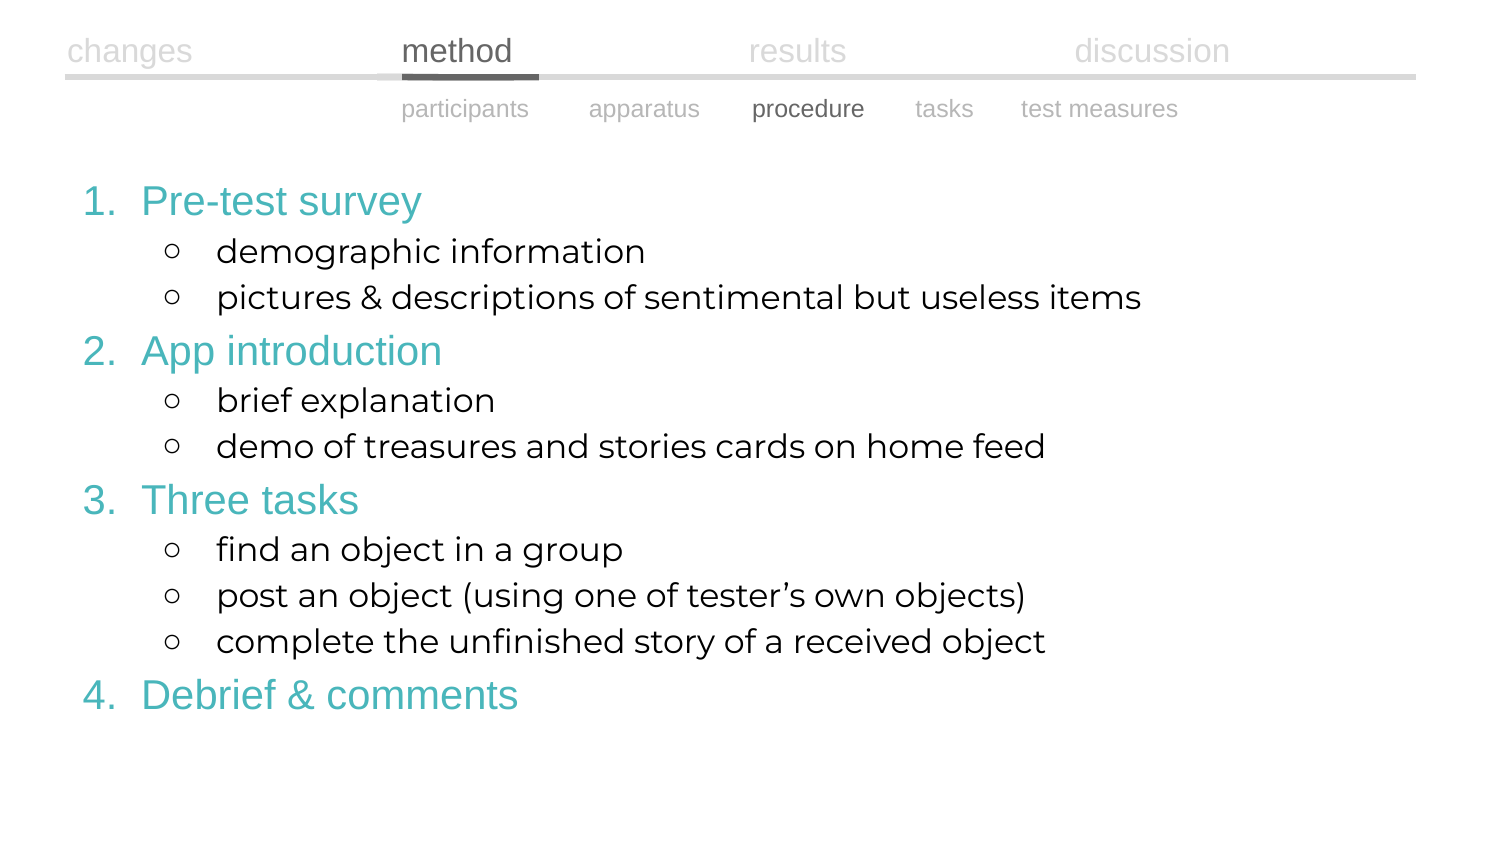

changes
method
results
discussion
participants
apparatus
procedure
tasks
test measures
Pre-test survey
demographic information
pictures & descriptions of sentimental but useless items
App introduction
brief explanation
demo of treasures and stories cards on home feed
Three tasks
find an object in a group
post an object (using one of tester’s own objects)
complete the unfinished story of a received object
Debrief & comments